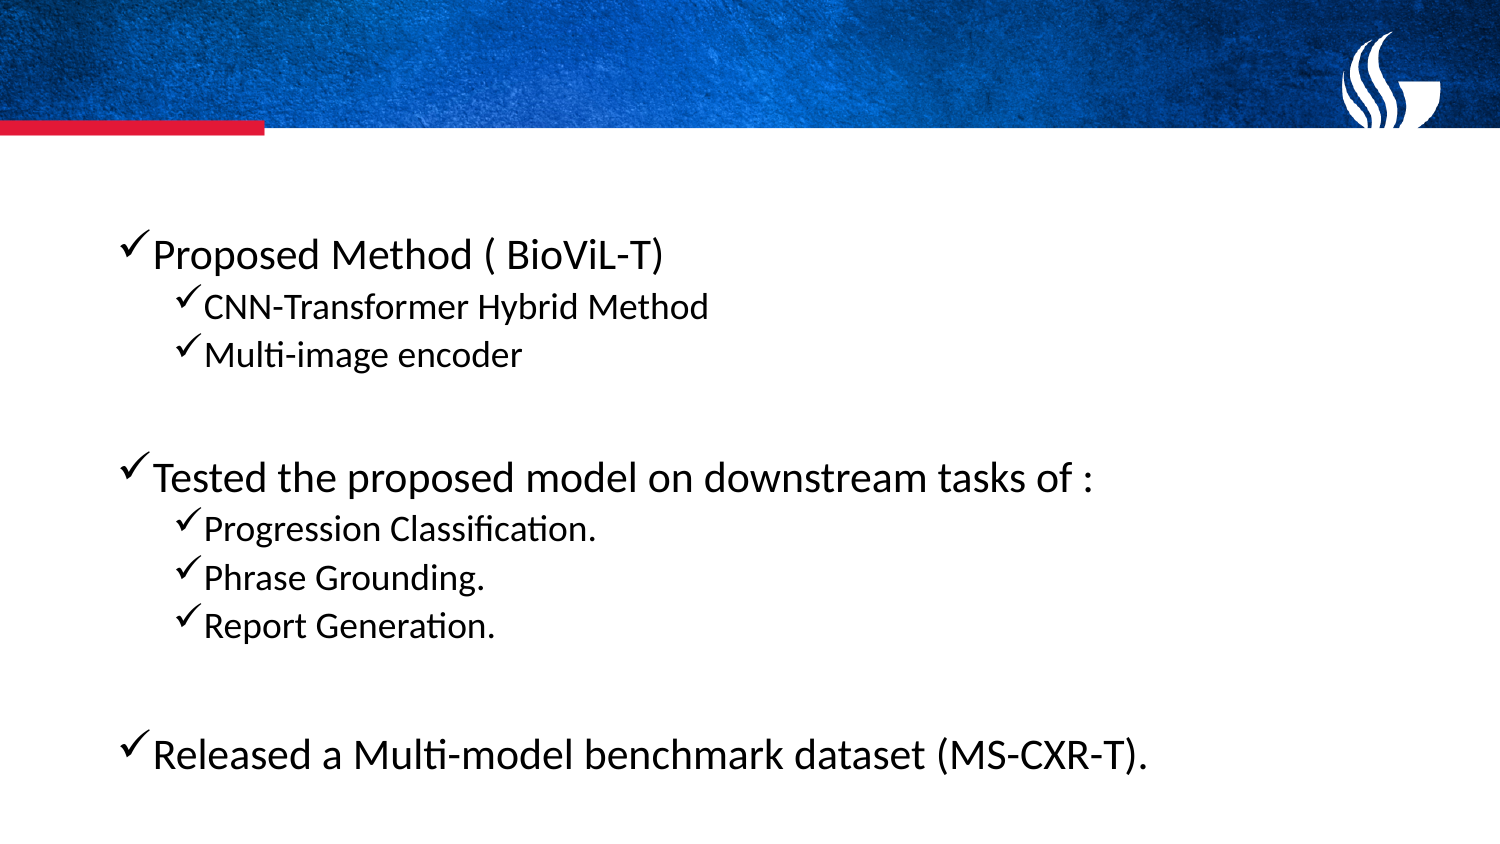

#
Proposed Method ( BioViL-T)
CNN-Transformer Hybrid Method
Multi-image encoder

Tested the proposed model on downstream tasks of :
Progression Classification.
Phrase Grounding.
Report Generation.

Released a Multi-model benchmark dataset (MS-CXR-T).

3